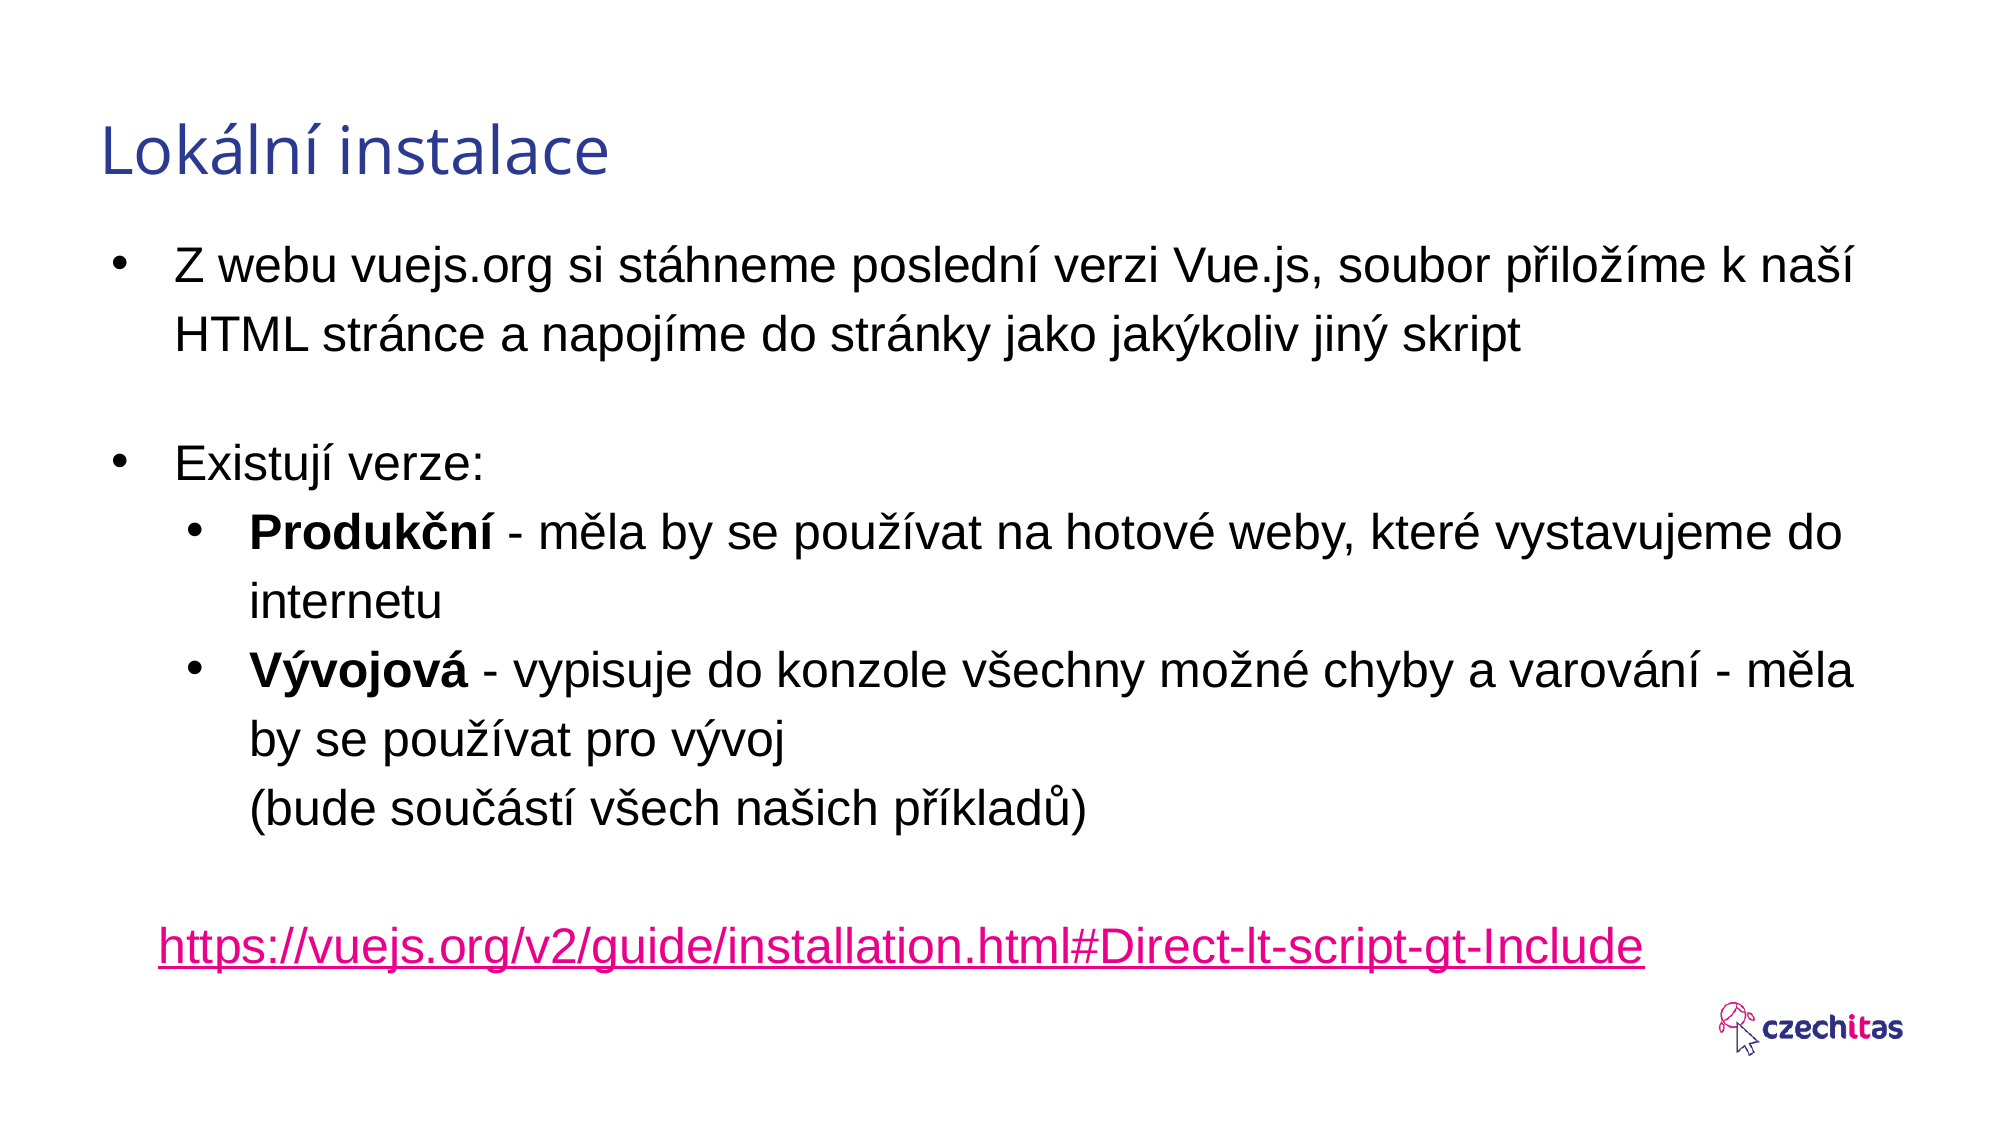

# Lokální instalace
Z webu vuejs.org si stáhneme poslední verzi Vue.js, soubor přiložíme k naší HTML stránce a napojíme do stránky jako jakýkoliv jiný skript
Existují verze:
Produkční - měla by se používat na hotové weby, které vystavujeme do internetu
Vývojová - vypisuje do konzole všechny možné chyby a varování - měla by se používat pro vývoj
(bude součástí všech našich příkladů)
https://vuejs.org/v2/guide/installation.html#Direct-lt-script-gt-Include